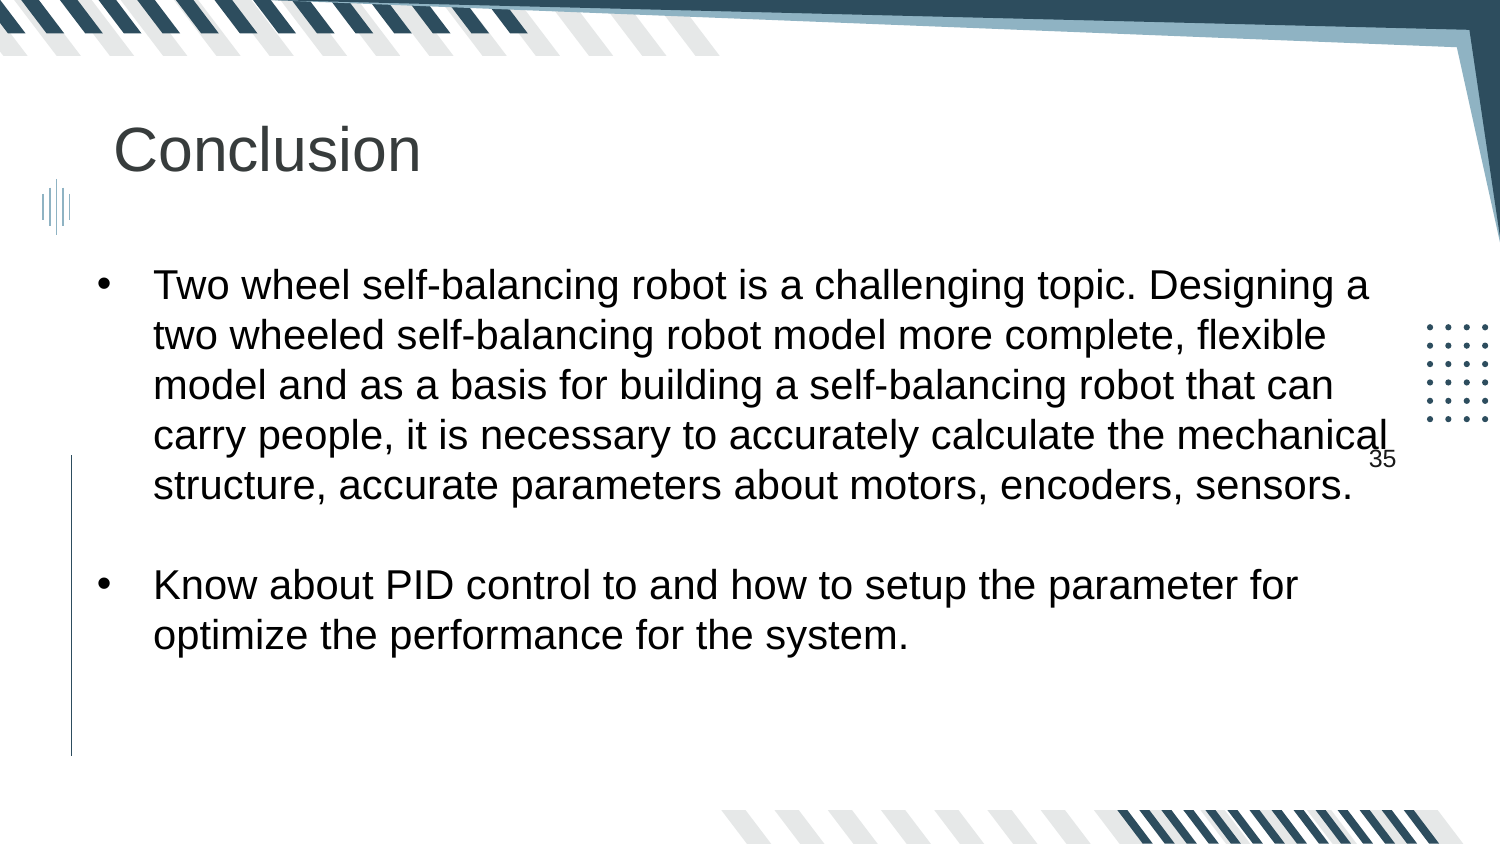

Conclusion
Two wheel self-balancing robot is a challenging topic. Designing a two wheeled self-balancing robot model more complete, flexible model and as a basis for building a self-balancing robot that can carry people, it is necessary to accurately calculate the mechanical structure, accurate parameters about motors, encoders, sensors.

Know about PID control to and how to setup the parameter for optimize the performance for the system.
35